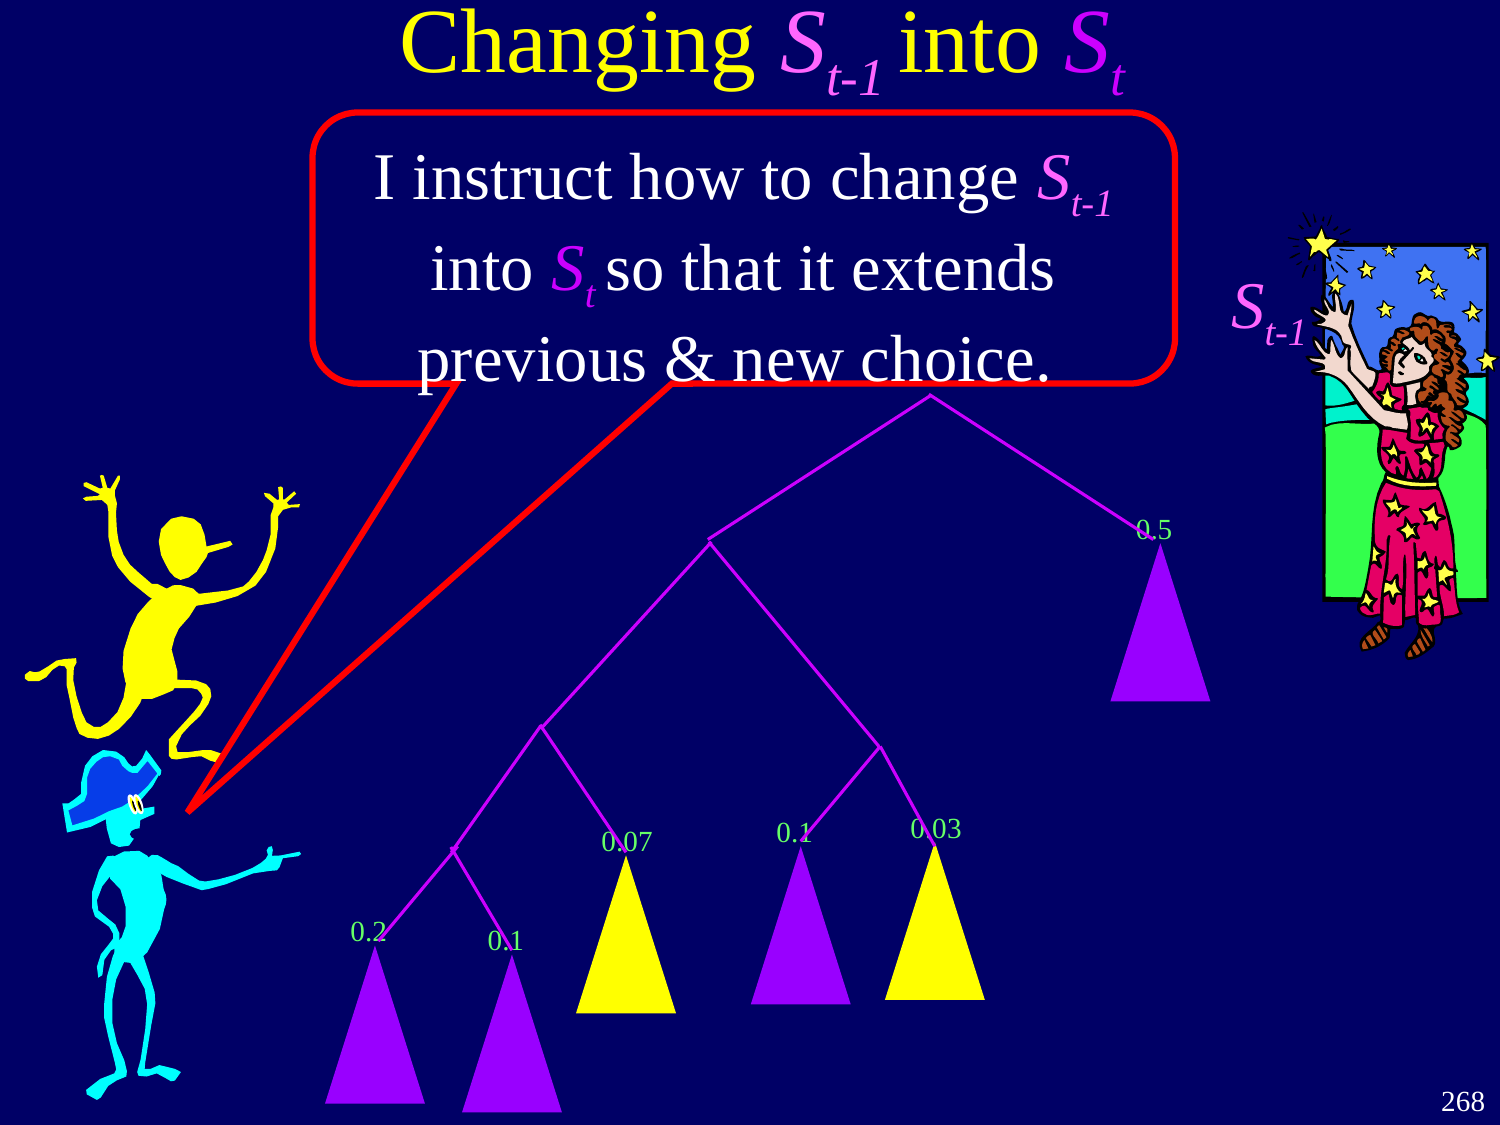

# Changing St-1 into St
I instruct how to change St-1 into St so that it extends previous & new choice.

St-1

0.5

0.03

0.1

0.07

0.2

0.1